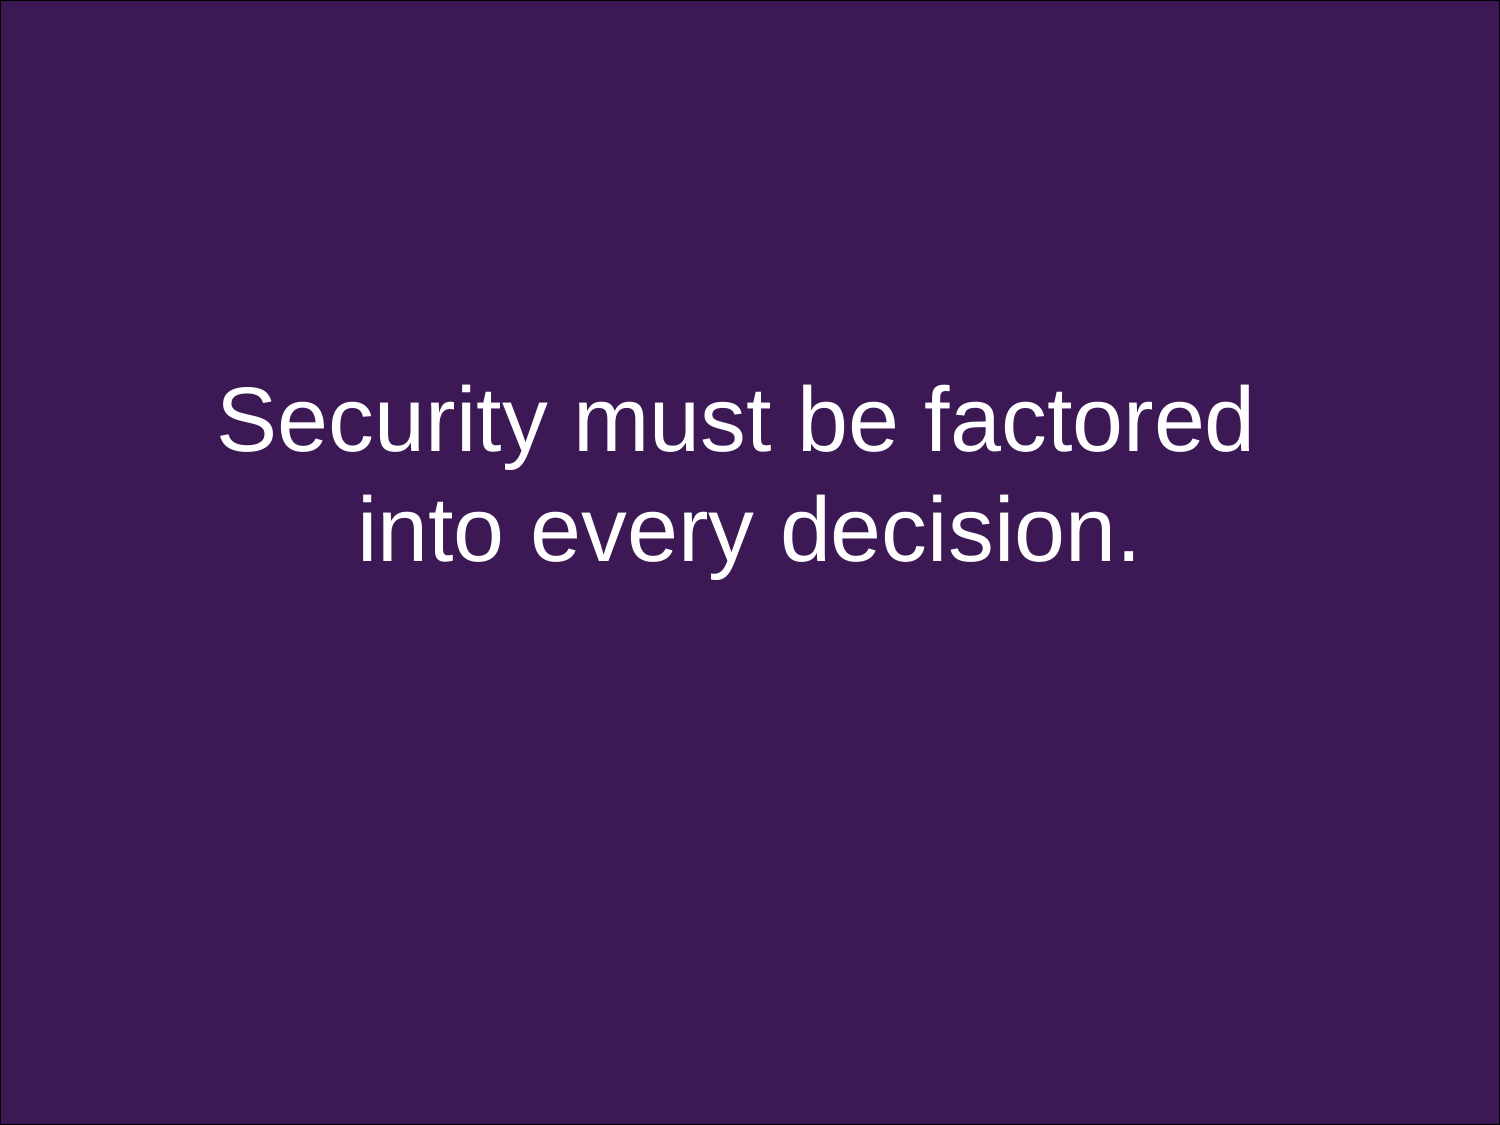

# Security must be factored into every decision.